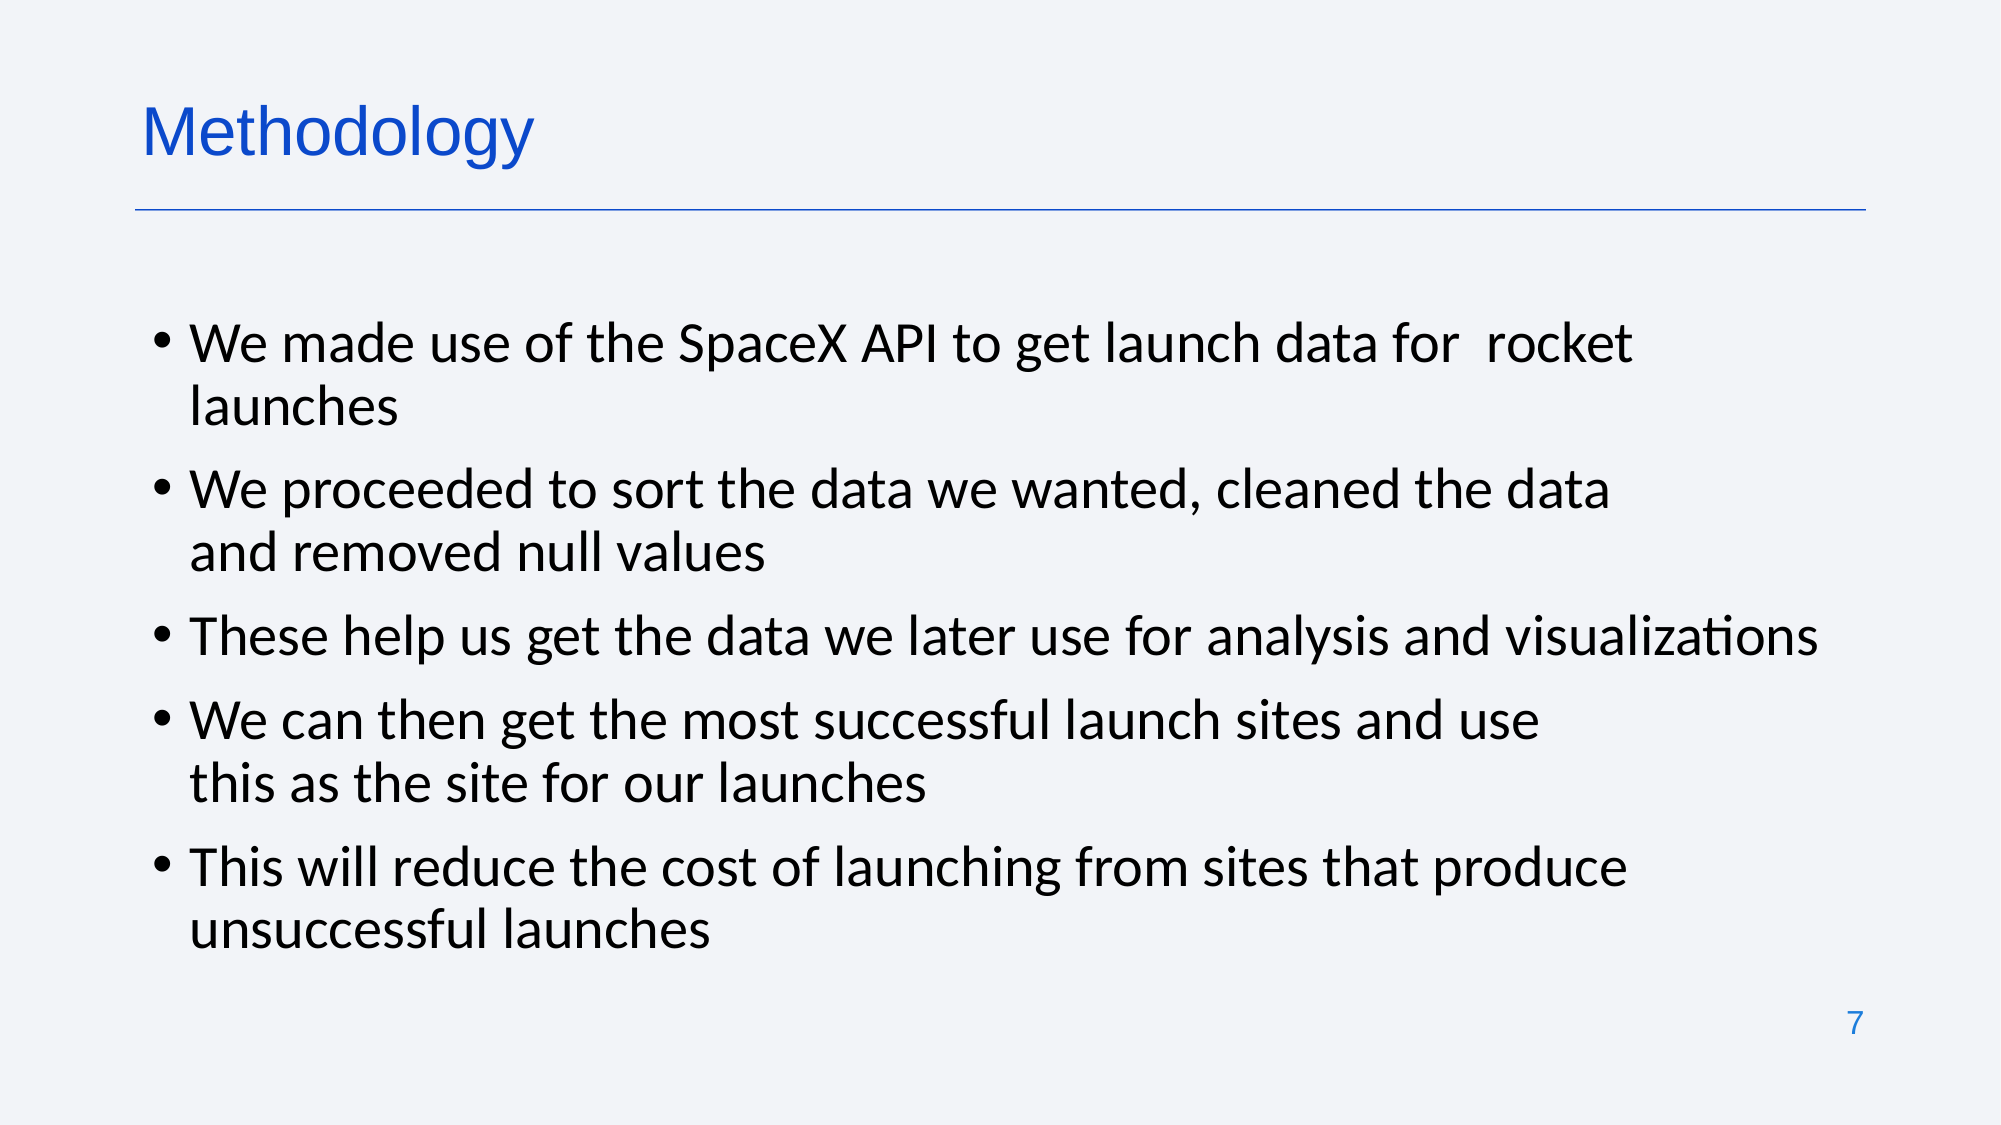

Methodology
We made use of the SpaceX API to get launch data for  rocket launches
We proceeded to sort the data we wanted, cleaned the data and removed null values
These help us get the data we later use for analysis and visualizations
We can then get the most successful launch sites and use this as the site for our launches
This will reduce the cost of launching from sites that produce unsuccessful launches
7